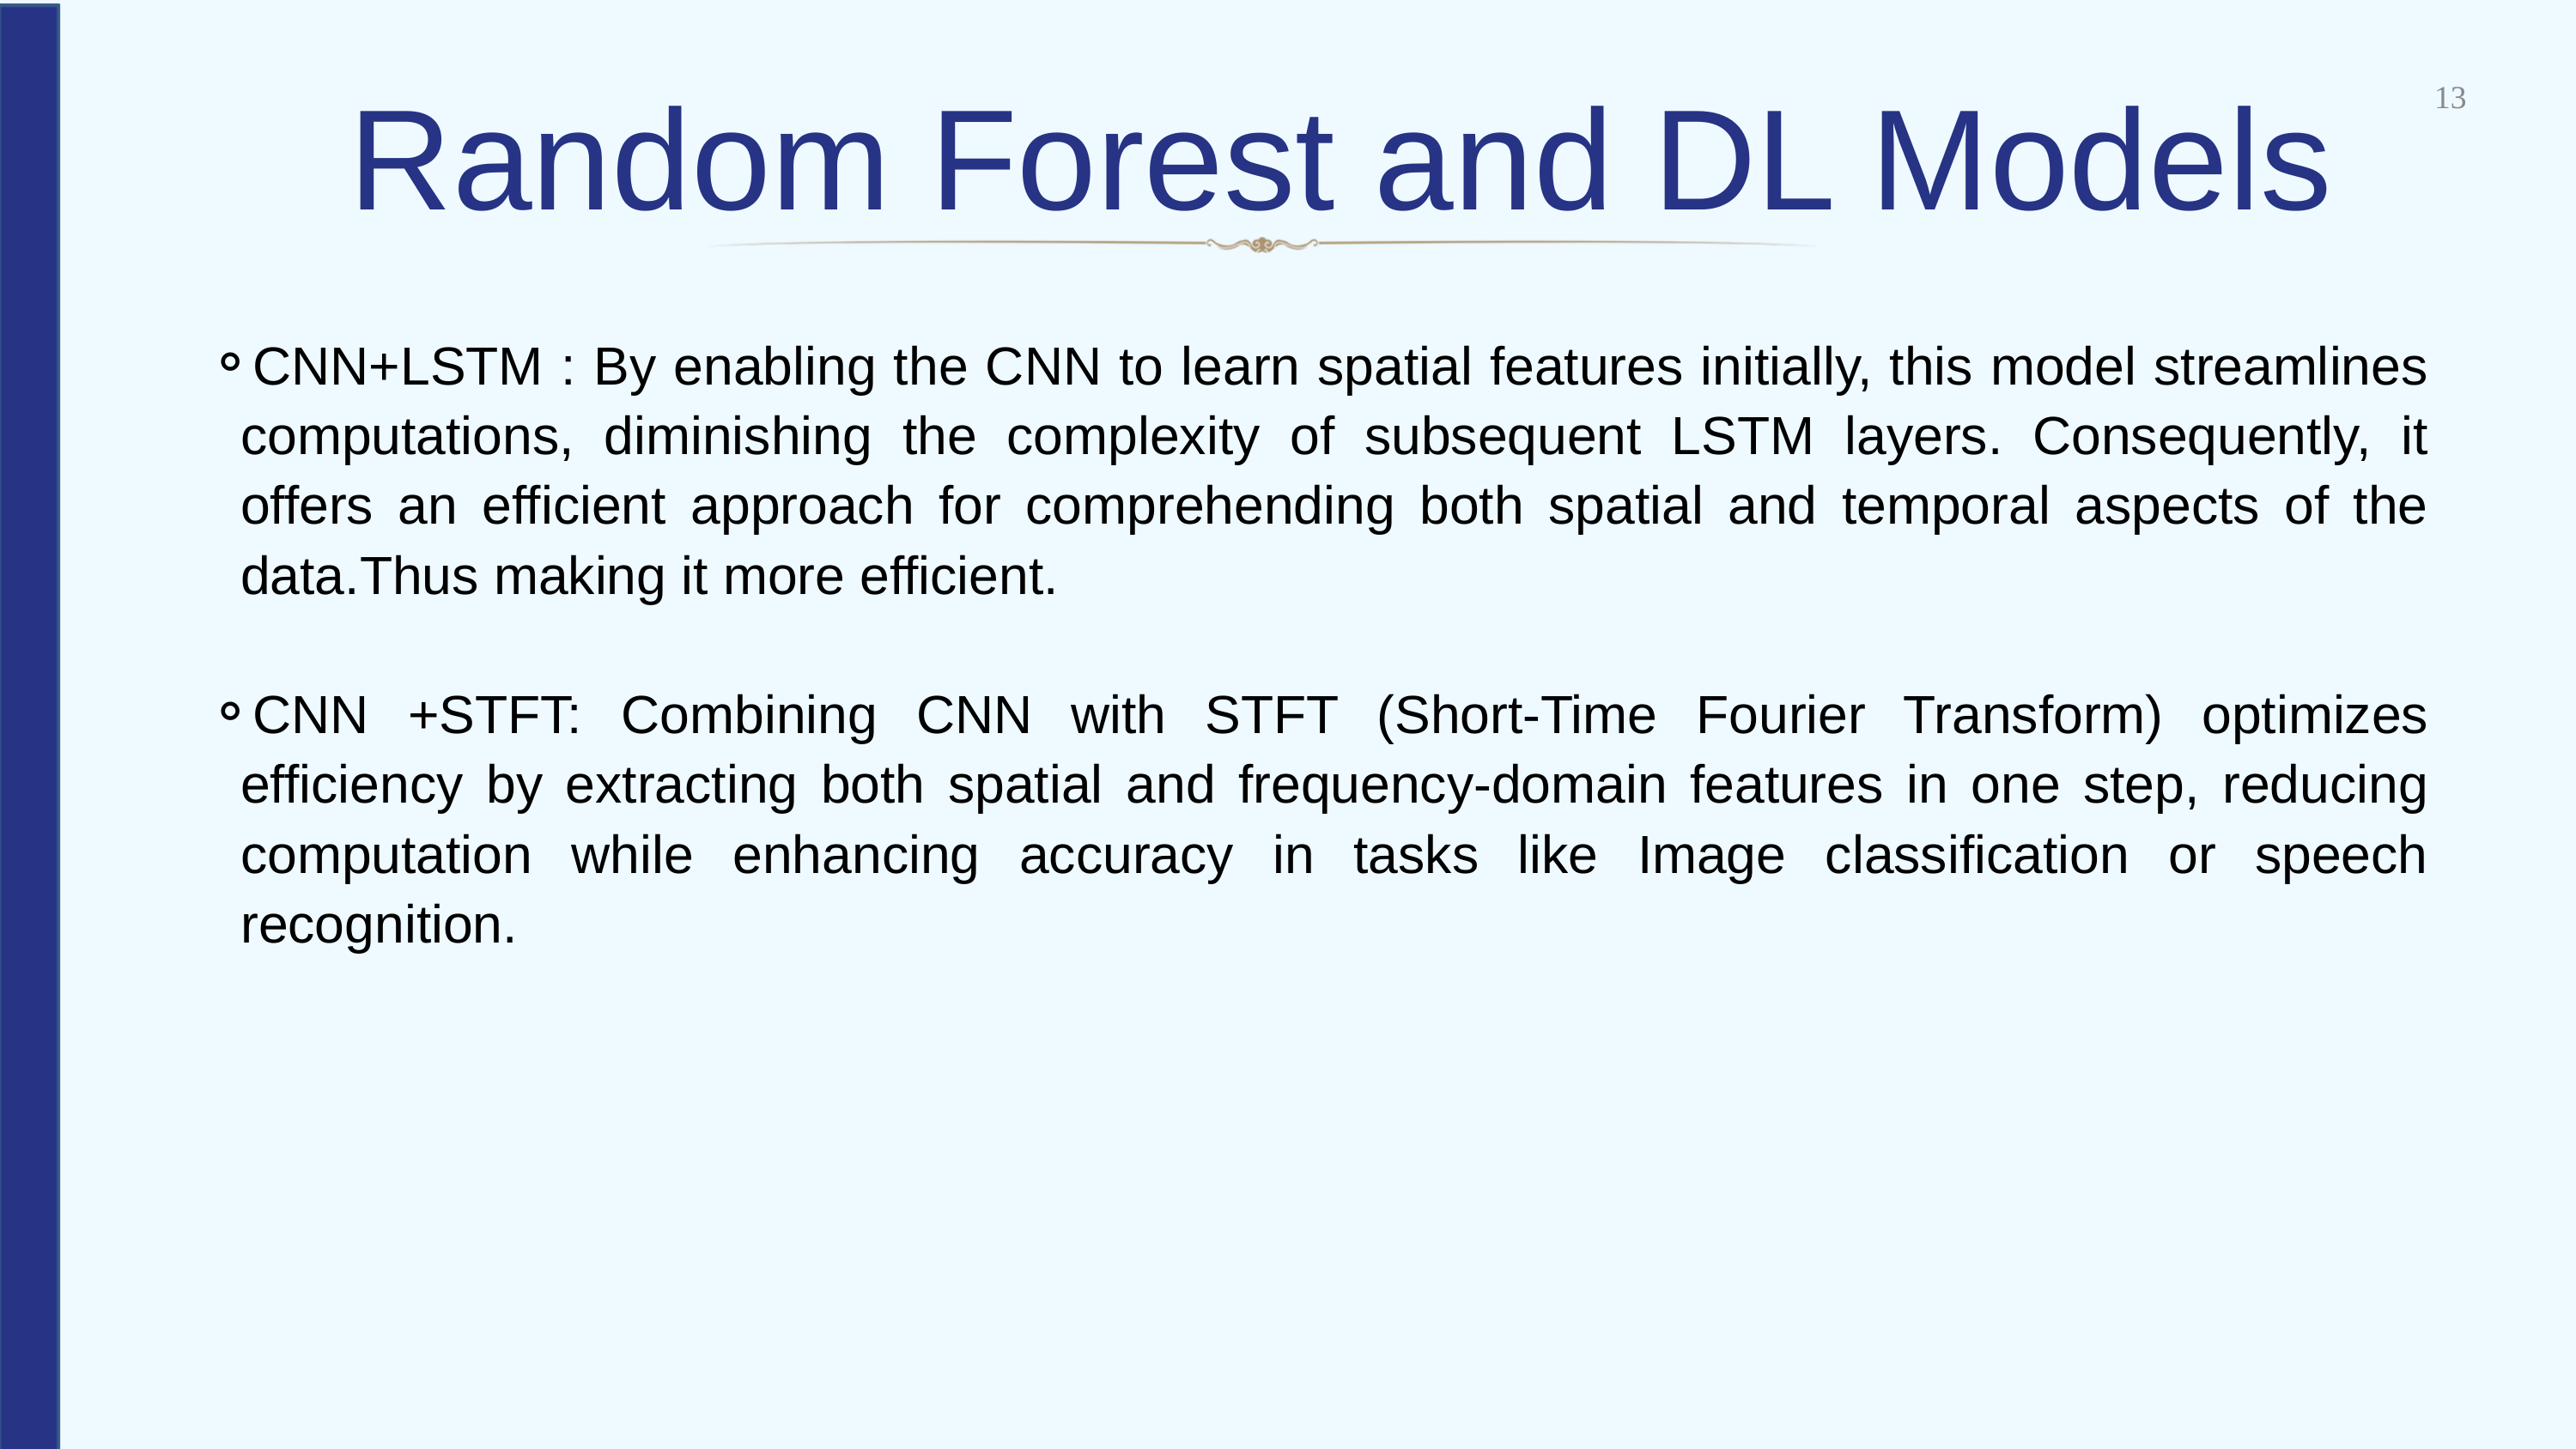

Random Forest and DL Models
13

CNN+LSTM : By enabling the CNN to learn spatial features initially, this model streamlines computations, diminishing the complexity of subsequent LSTM layers. Consequently, it offers an efficient approach for comprehending both spatial and temporal aspects of the data.Thus making it more efficient.

CNN +STFT: Combining CNN with STFT (Short-Time Fourier Transform) optimizes efficiency by extracting both spatial and frequency-domain features in one step, reducing computation while enhancing accuracy in tasks like Image classification or speech recognition.